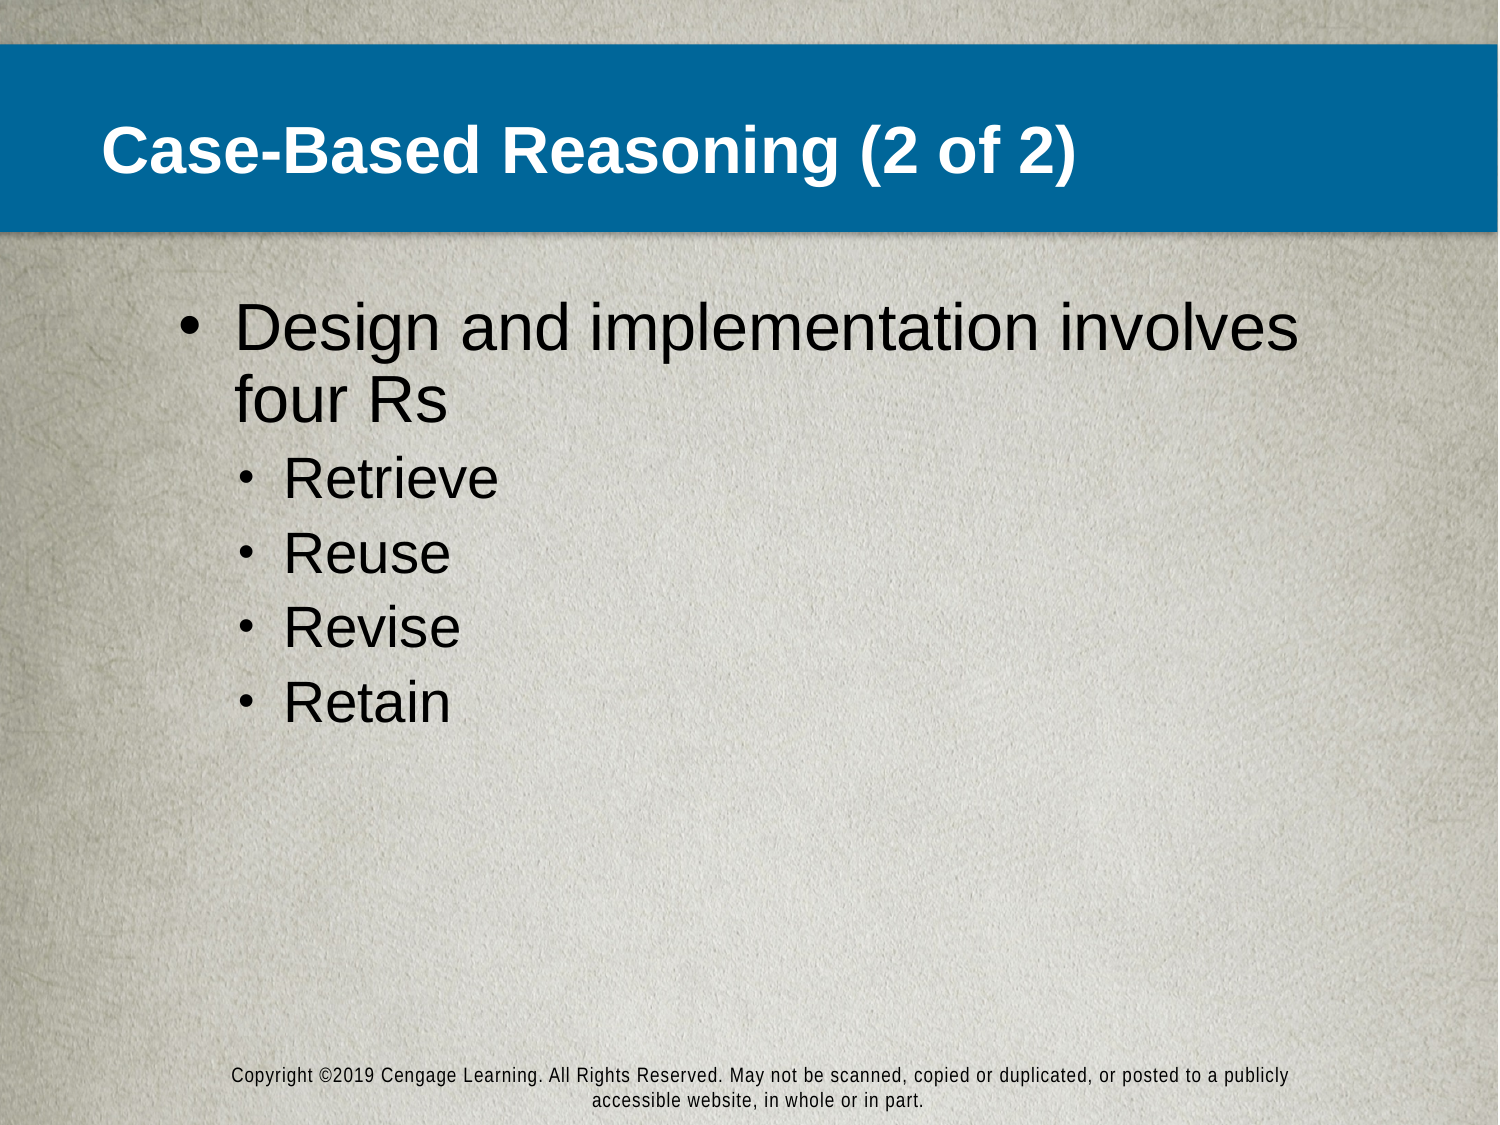

# Case-Based Reasoning (2 of 2)
Design and implementation involves four Rs
Retrieve
Reuse
Revise
Retain